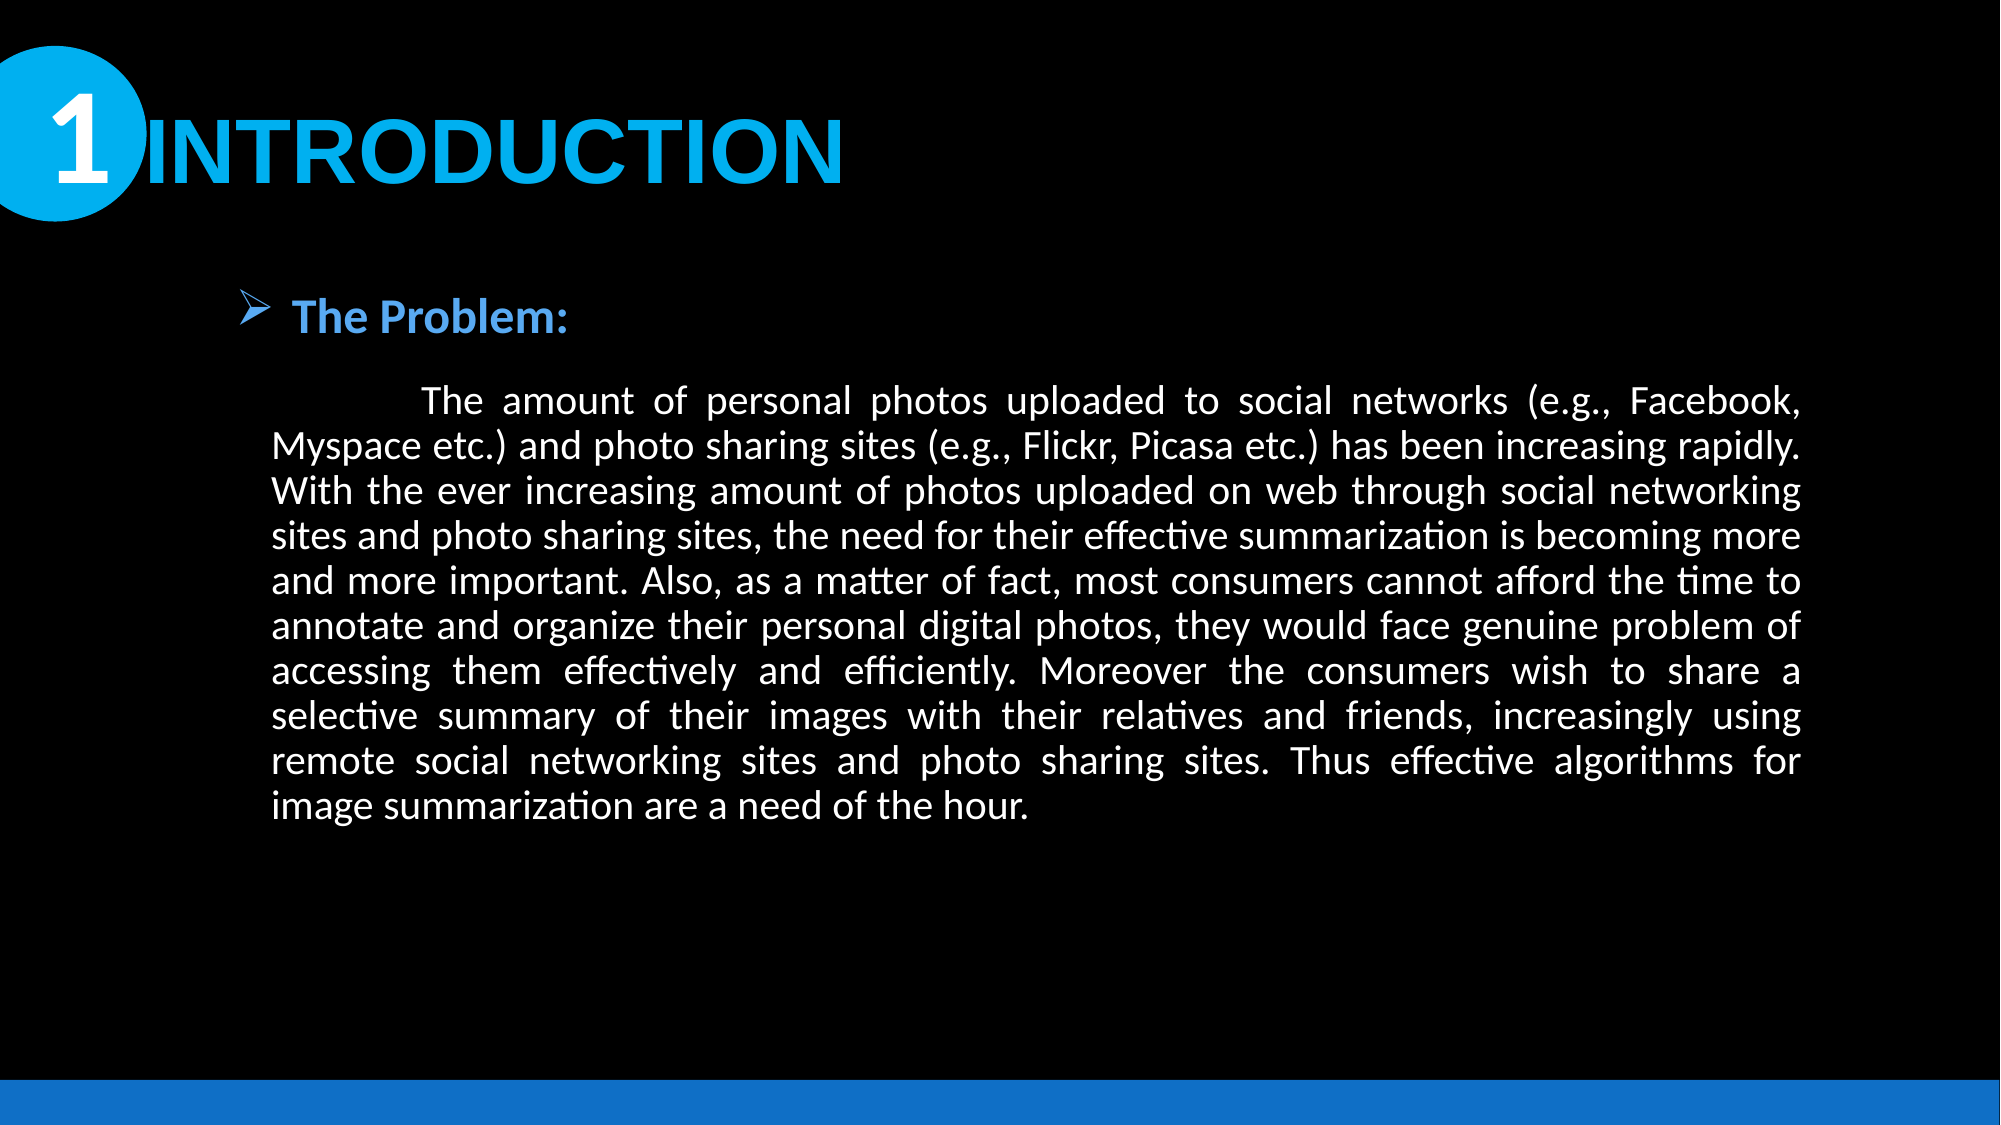

# 1 INTRODUCTION
The Problem:
	The amount of personal photos uploaded to social networks (e.g., Facebook, Myspace etc.) and photo sharing sites (e.g., Flickr, Picasa etc.) has been increasing rapidly. With the ever increasing amount of photos uploaded on web through social networking sites and photo sharing sites, the need for their effective summarization is becoming more and more important. Also, as a matter of fact, most consumers cannot afford the time to annotate and organize their personal digital photos, they would face genuine problem of accessing them effectively and efficiently. Moreover the consumers wish to share a selective summary of their images with their relatives and friends, increasingly using remote social networking sites and photo sharing sites. Thus effective algorithms for image summarization are a need of the hour.